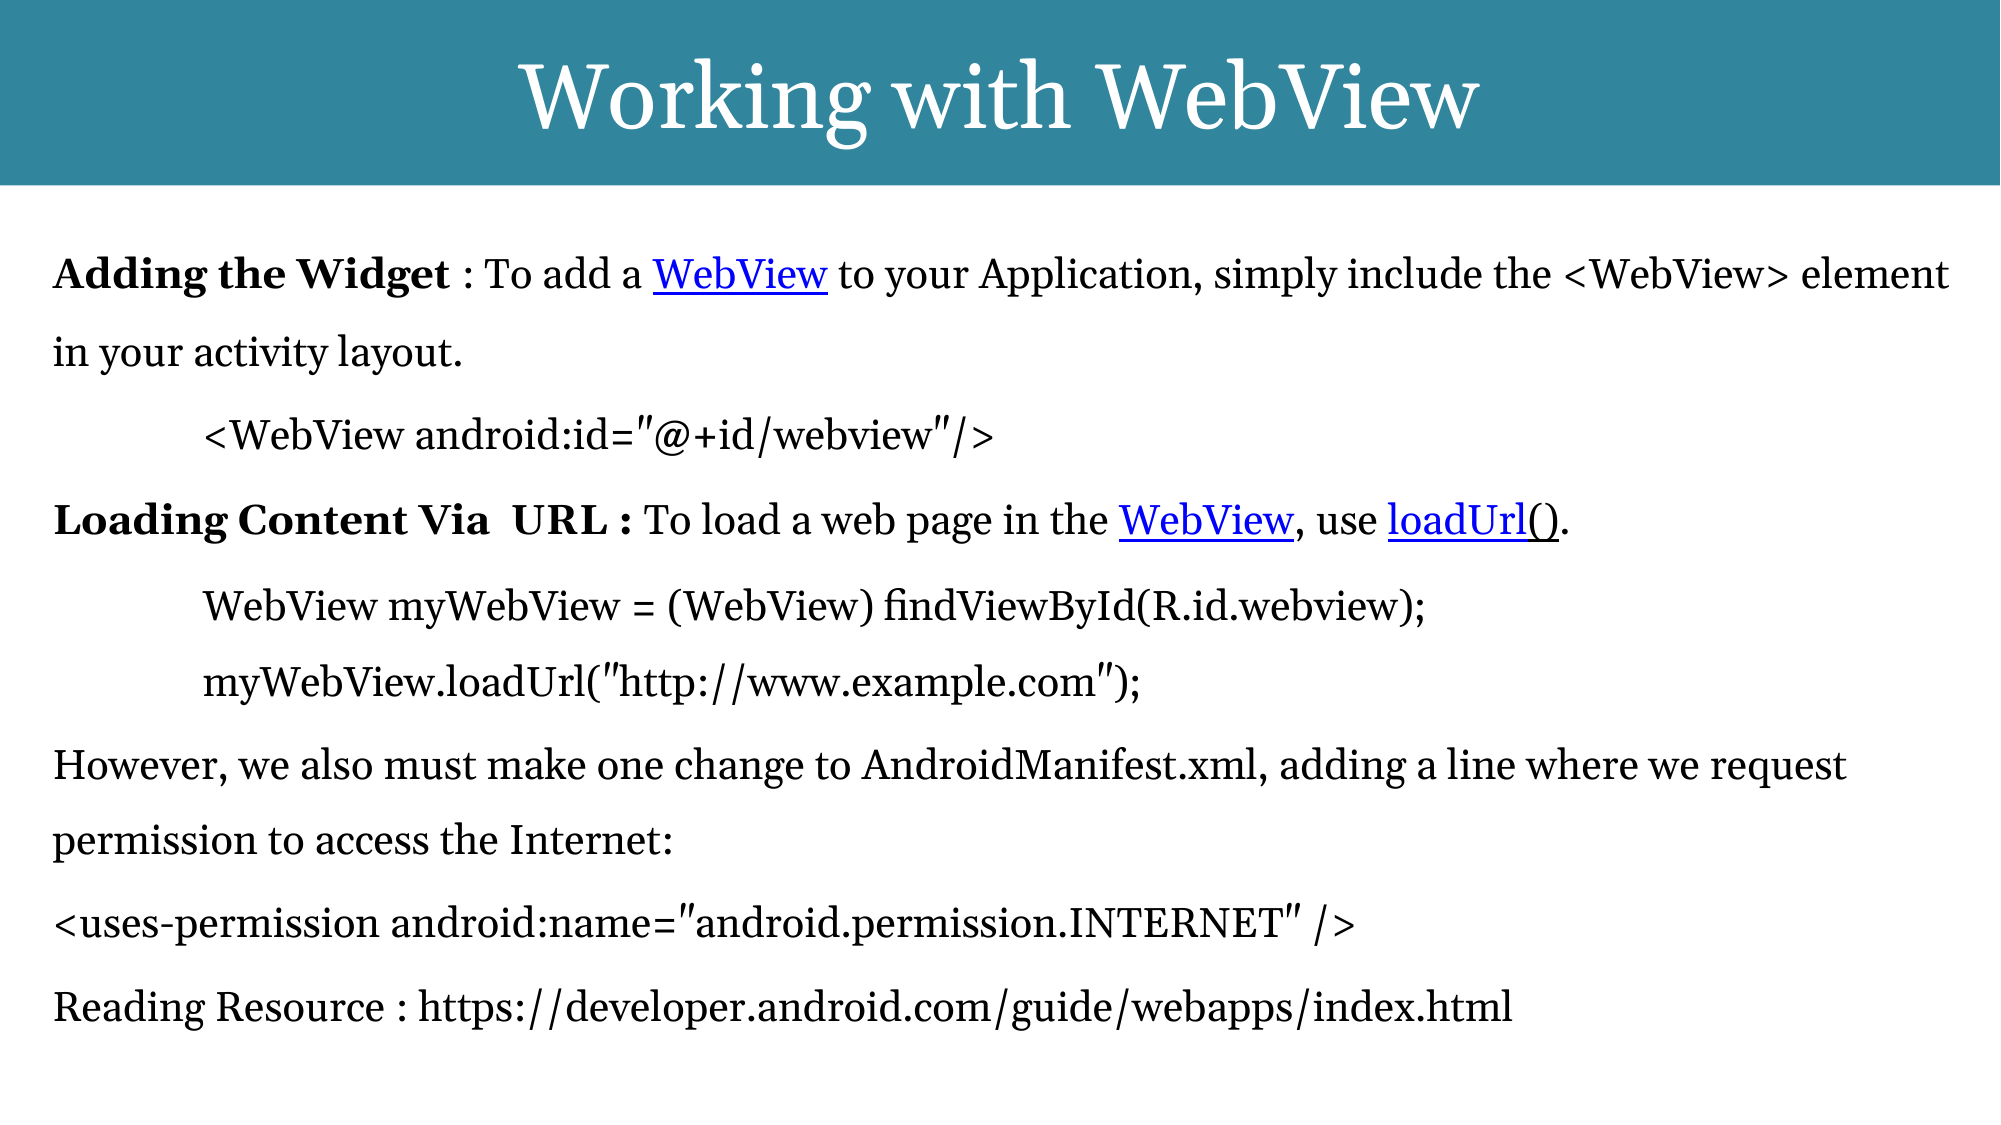

# Working with WebView
Adding the Widget : To add a WebView to your Application, simply include the <WebView> element in your activity layout.
	<WebView android:id="@+id/webview"/>
Loading Content Via  URL : To load a web page in the WebView, use loadUrl().
	WebView myWebView = (WebView) findViewById(R.id.webview);
	myWebView.loadUrl("http://www.example.com");
However, we also must make one change to AndroidManifest.xml, adding a line where we request permission to access the Internet:
<uses-permission android:name="android.permission.INTERNET" />
Reading Resource : https://developer.android.com/guide/webapps/index.html